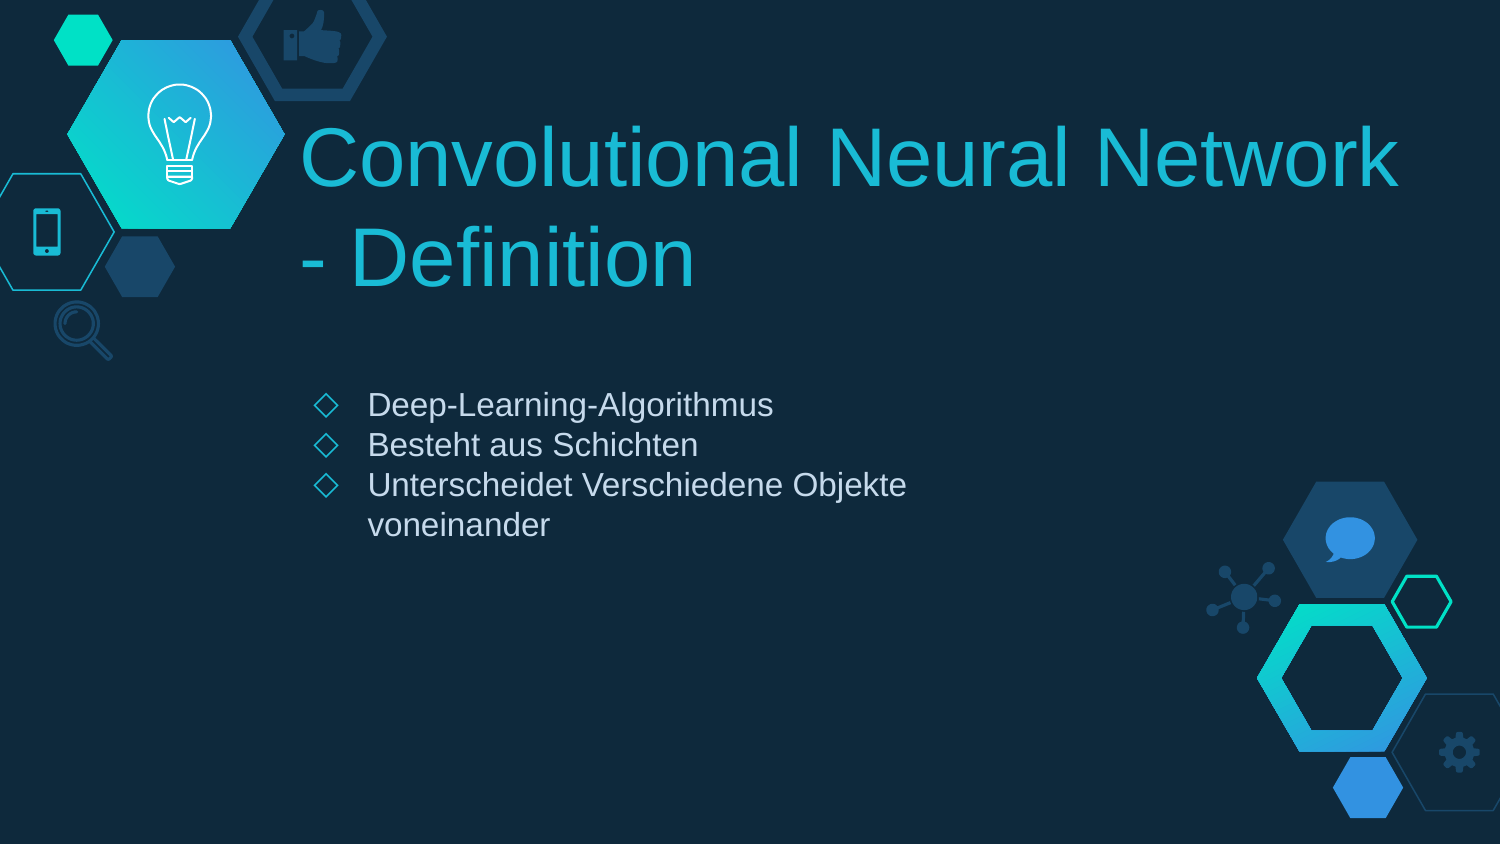

# Convolutional Neural Network - Definition
Deep-Learning-Algorithmus
Besteht aus Schichten
Unterscheidet Verschiedene Objekte voneinander